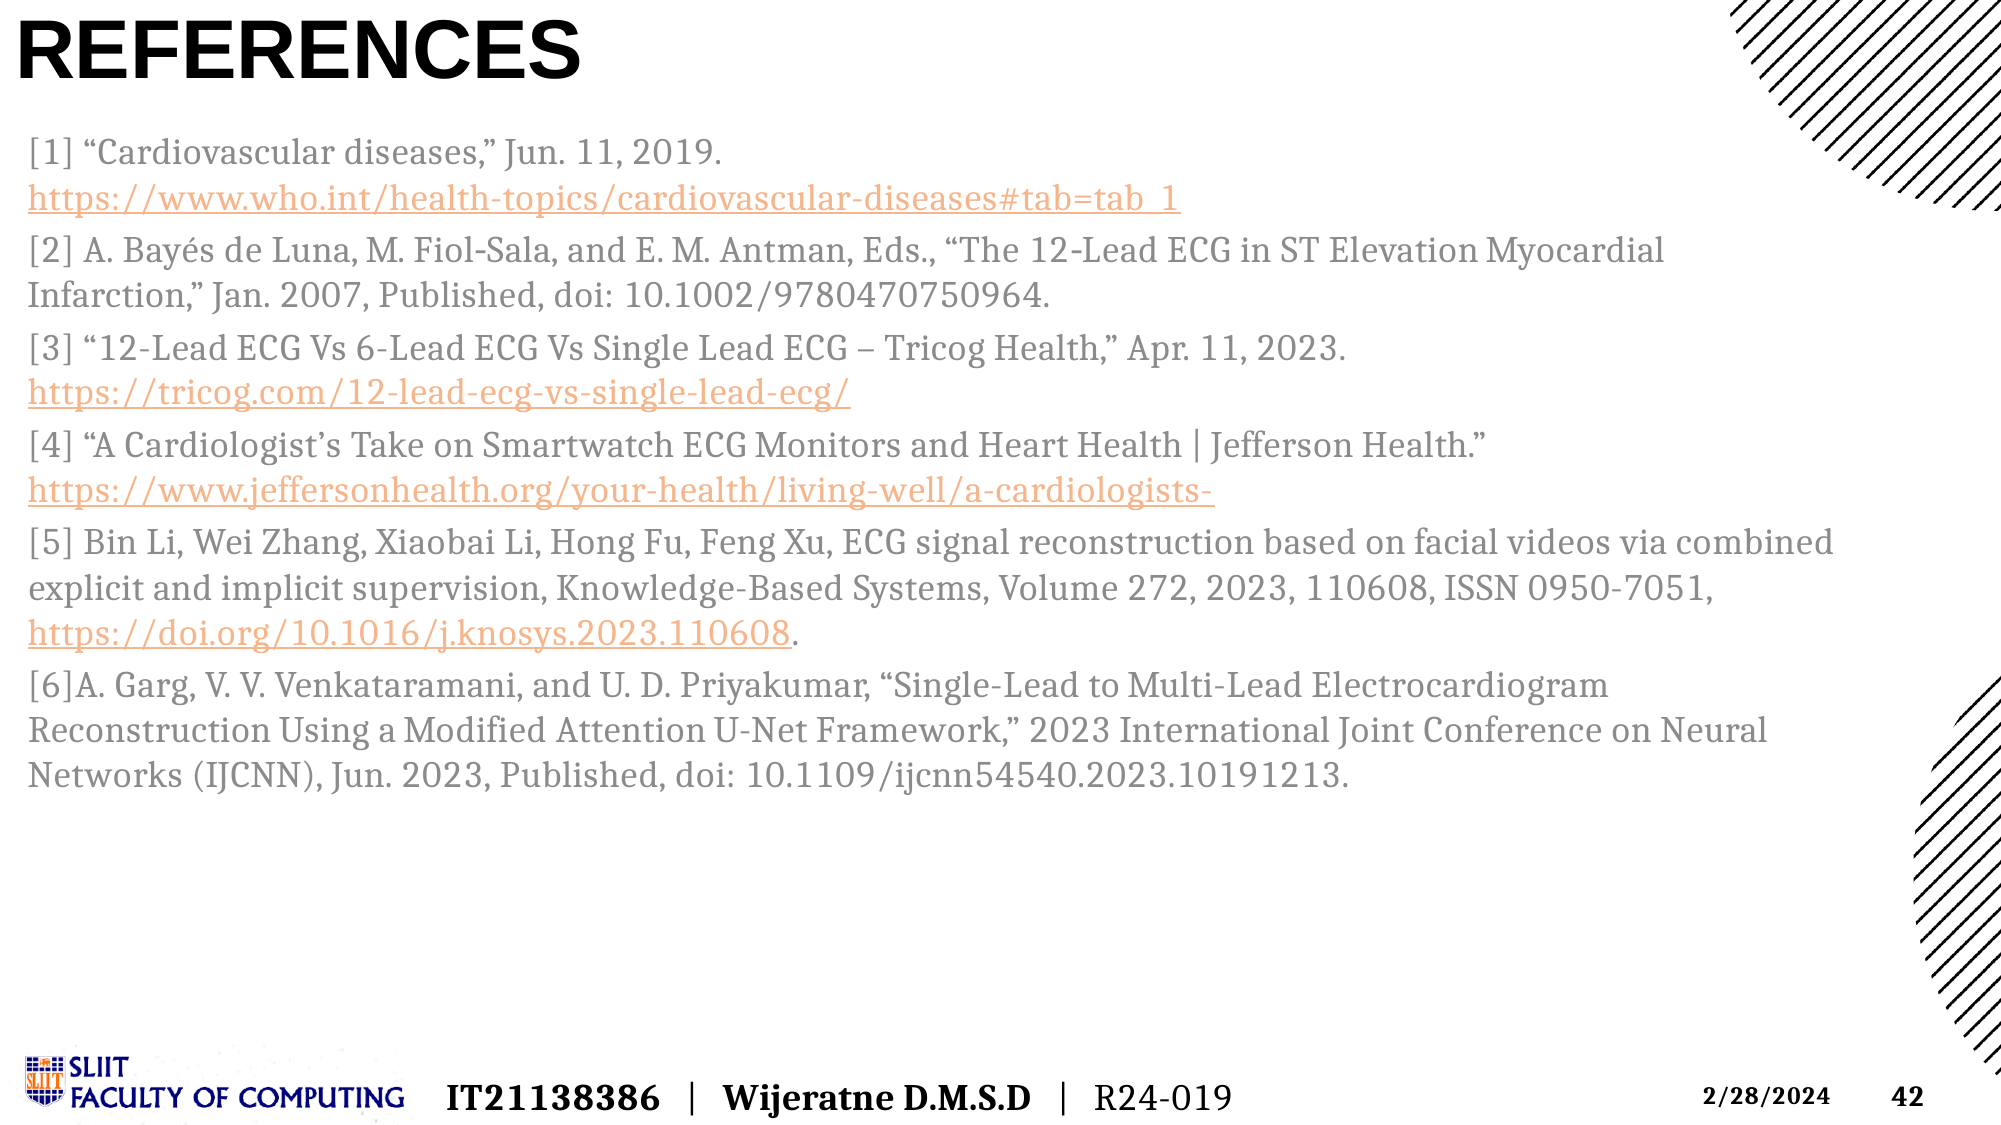

# References
[1] “Cardiovascular diseases,” Jun. 11, 2019. https://www.who.int/health-topics/cardiovascular-diseases#tab=tab_1
[2] A. Bayés de Luna, M. Fiol‐Sala, and E. M. Antman, Eds., “The 12‐Lead ECG in ST Elevation Myocardial Infarction,” Jan. 2007, Published, doi: 10.1002/9780470750964.
[3] “12-Lead ECG Vs 6-Lead ECG Vs Single Lead ECG – Tricog Health,” Apr. 11, 2023. https://tricog.com/12-lead-ecg-vs-single-lead-ecg/
[4] “A Cardiologist’s Take on Smartwatch ECG Monitors and Heart Health | Jefferson Health.” https://www.jeffersonhealth.org/your-health/living-well/a-cardiologists-
[5] Bin Li, Wei Zhang, Xiaobai Li, Hong Fu, Feng Xu, ECG signal reconstruction based on facial videos via combined explicit and implicit supervision, Knowledge-Based Systems, Volume 272, 2023, 110608, ISSN 0950-7051, https://doi.org/10.1016/j.knosys.2023.110608.
[6]A. Garg, V. V. Venkataramani, and U. D. Priyakumar, “Single-Lead to Multi-Lead Electrocardiogram Reconstruction Using a Modified Attention U-Net Framework,” 2023 International Joint Conference on Neural Networks (IJCNN), Jun. 2023, Published, doi: 10.1109/ijcnn54540.2023.10191213.

IT21138386   |   Wijeratne D.M.S.D   |   R24-019